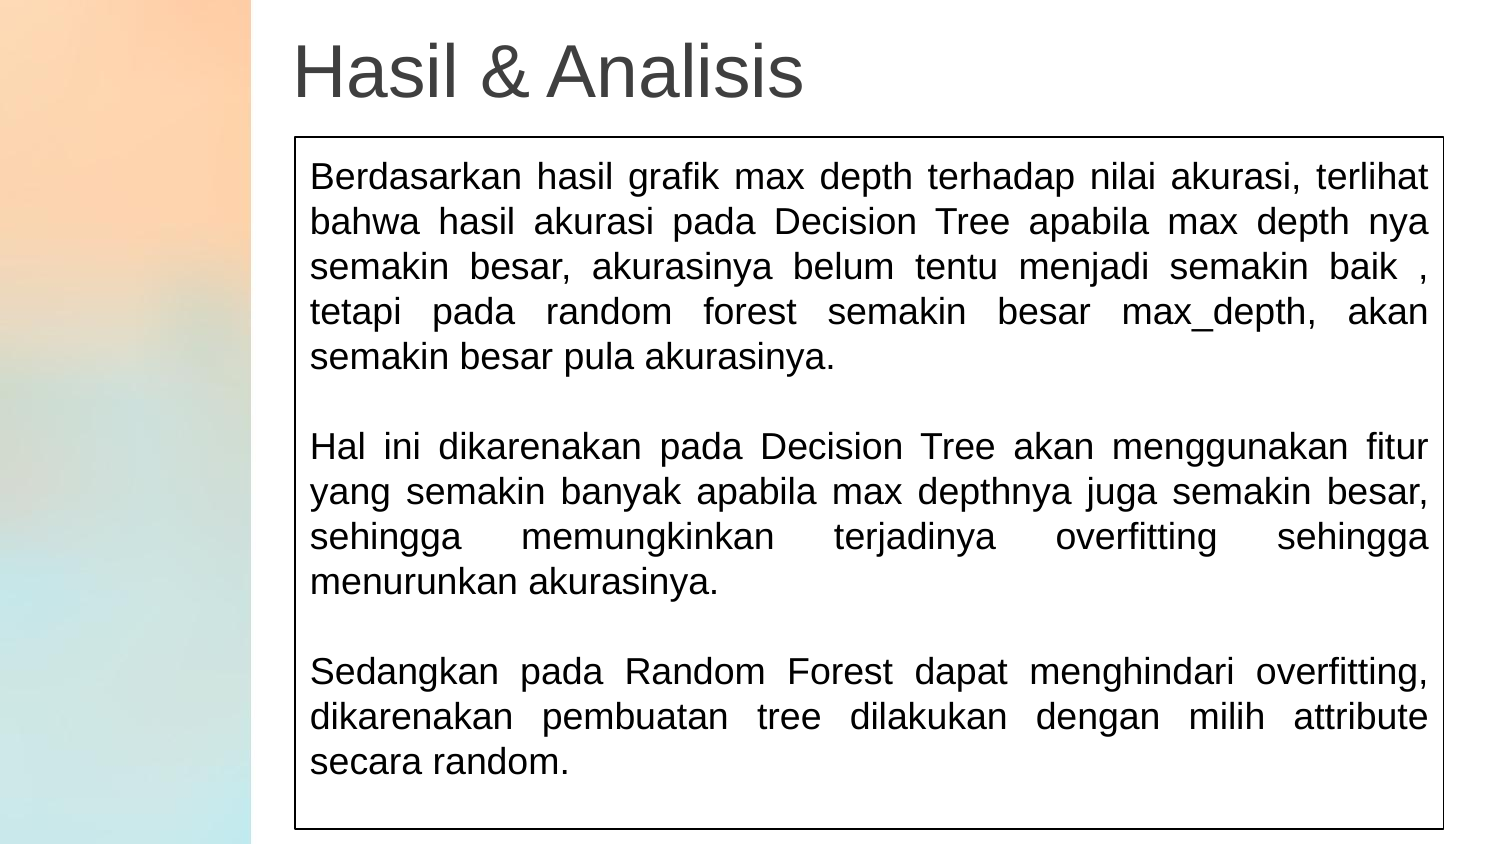

Hasil & Analisis
Berdasarkan hasil grafik max depth terhadap nilai akurasi, terlihat bahwa hasil akurasi pada Decision Tree apabila max depth nya semakin besar, akurasinya belum tentu menjadi semakin baik , tetapi pada random forest semakin besar max_depth, akan semakin besar pula akurasinya.

Hal ini dikarenakan pada Decision Tree akan menggunakan fitur yang semakin banyak apabila max depthnya juga semakin besar, sehingga memungkinkan terjadinya overfitting sehingga menurunkan akurasinya.

Sedangkan pada Random Forest dapat menghindari overfitting, dikarenakan pembuatan tree dilakukan dengan milih attribute secara random.